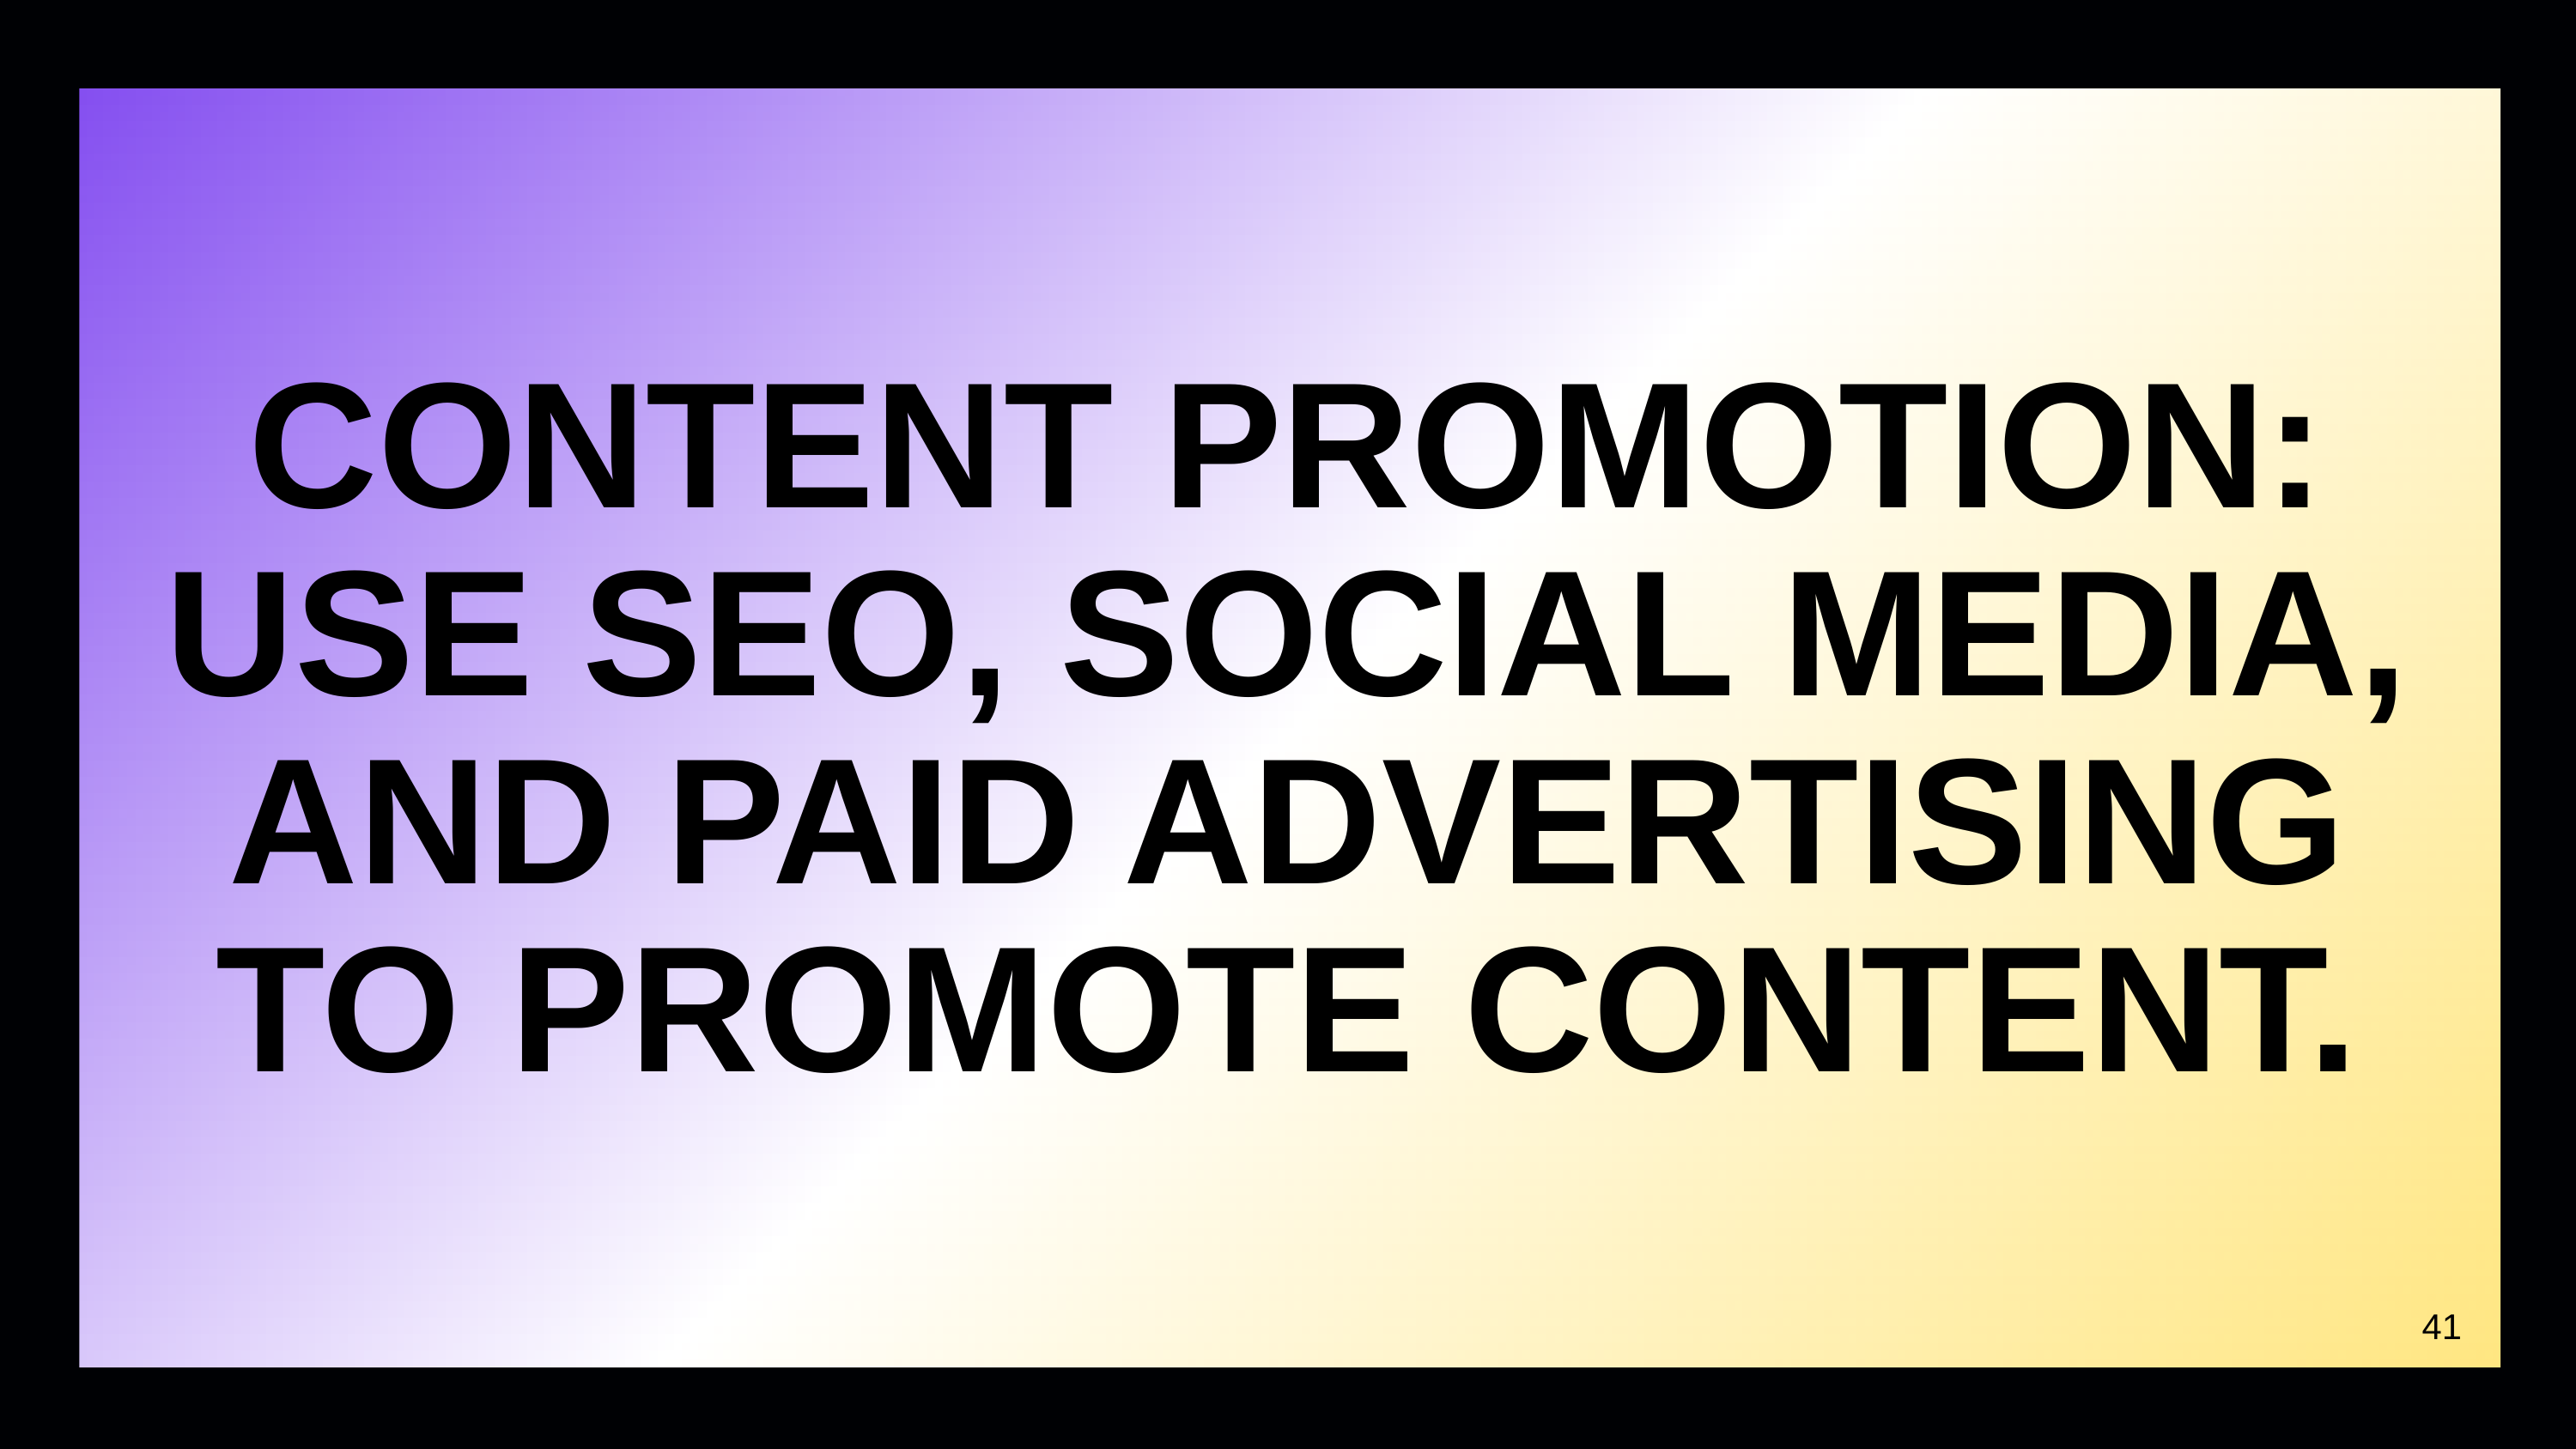

CONTENT PROMOTION: USE SEO, SOCIAL MEDIA, AND PAID ADVERTISING TO PROMOTE CONTENT.
41